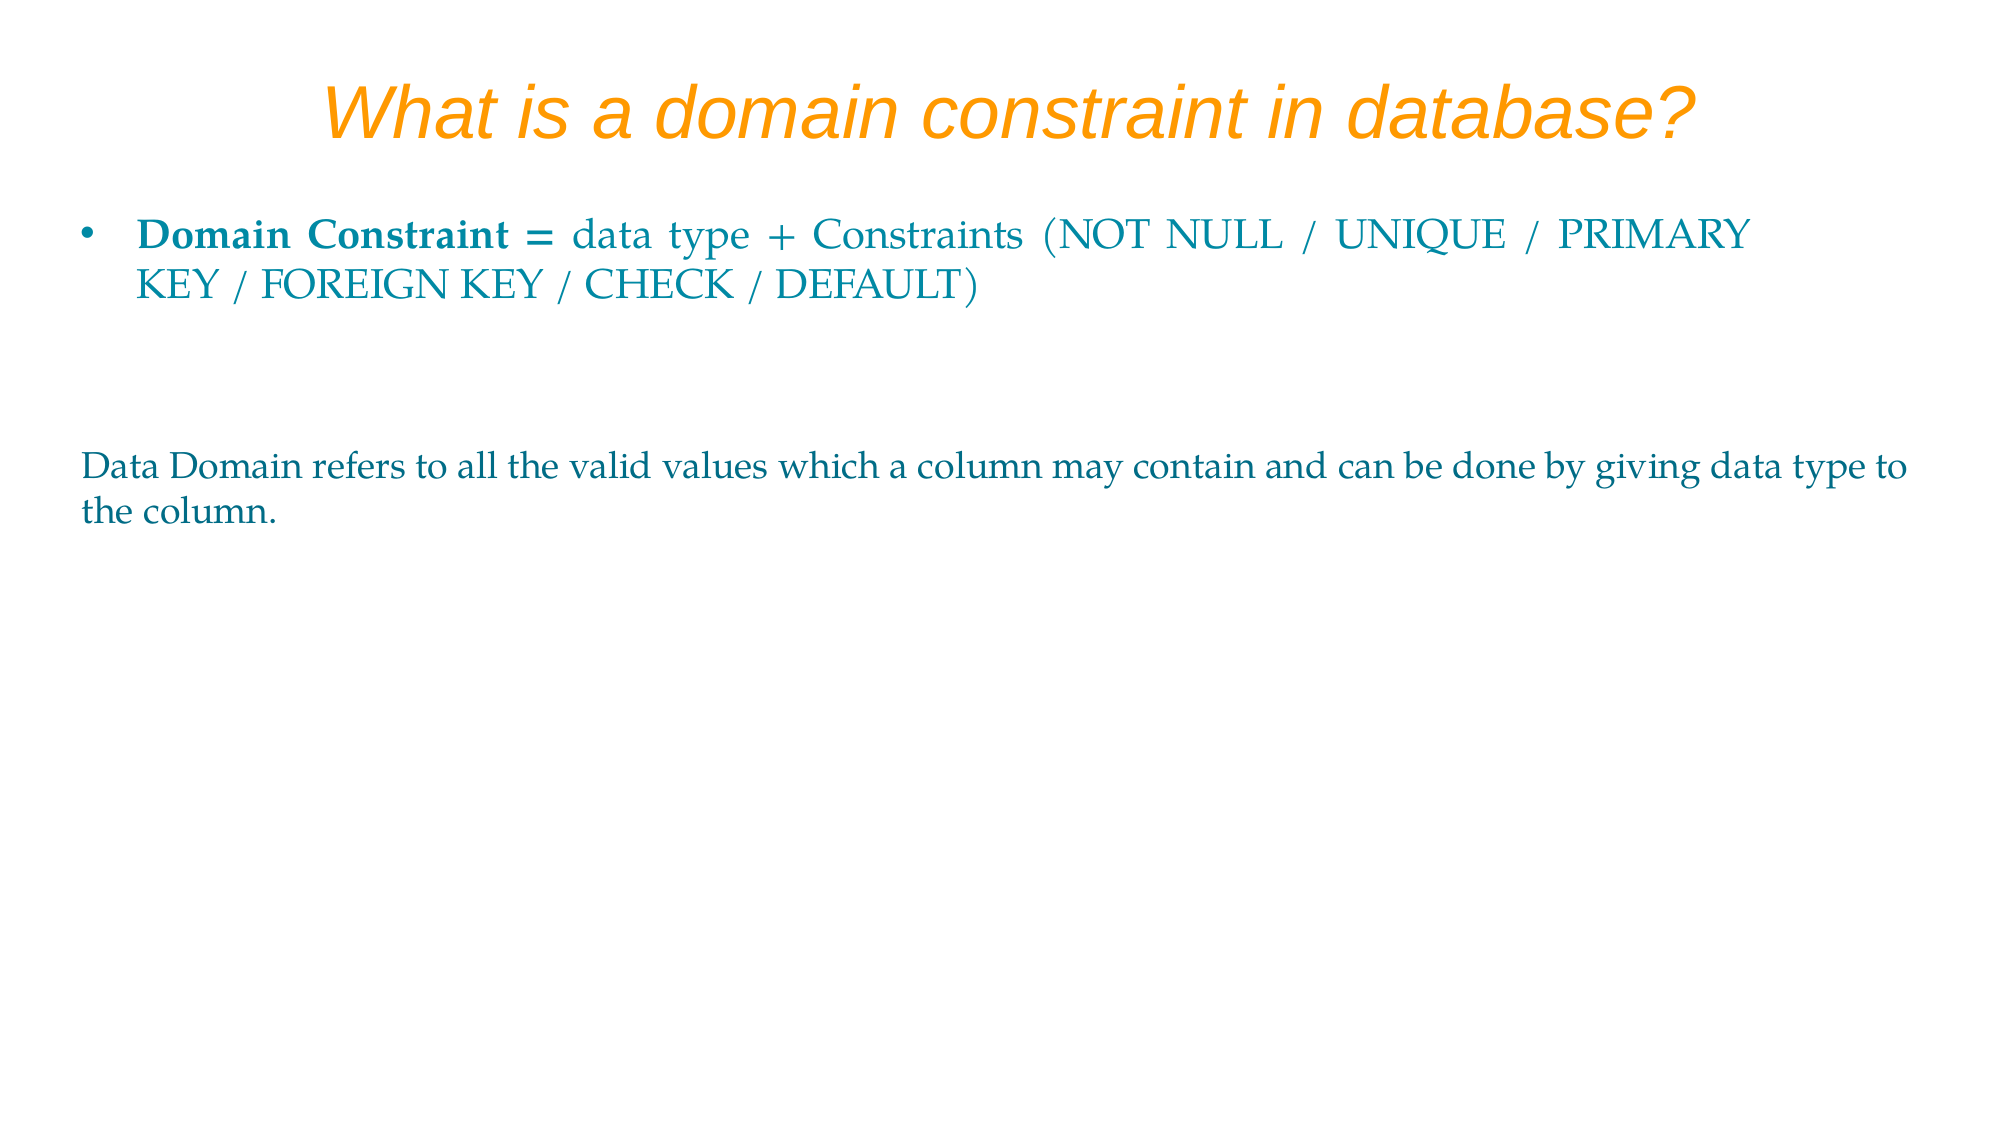

What is a domain constraint in database?
Domain Constraint = data type + Constraints (NOT NULL / UNIQUE / PRIMARY KEY / FOREIGN KEY / CHECK / DEFAULT)

Data Domain refers to all the valid values which a column may contain and can be done by giving data type to the column.